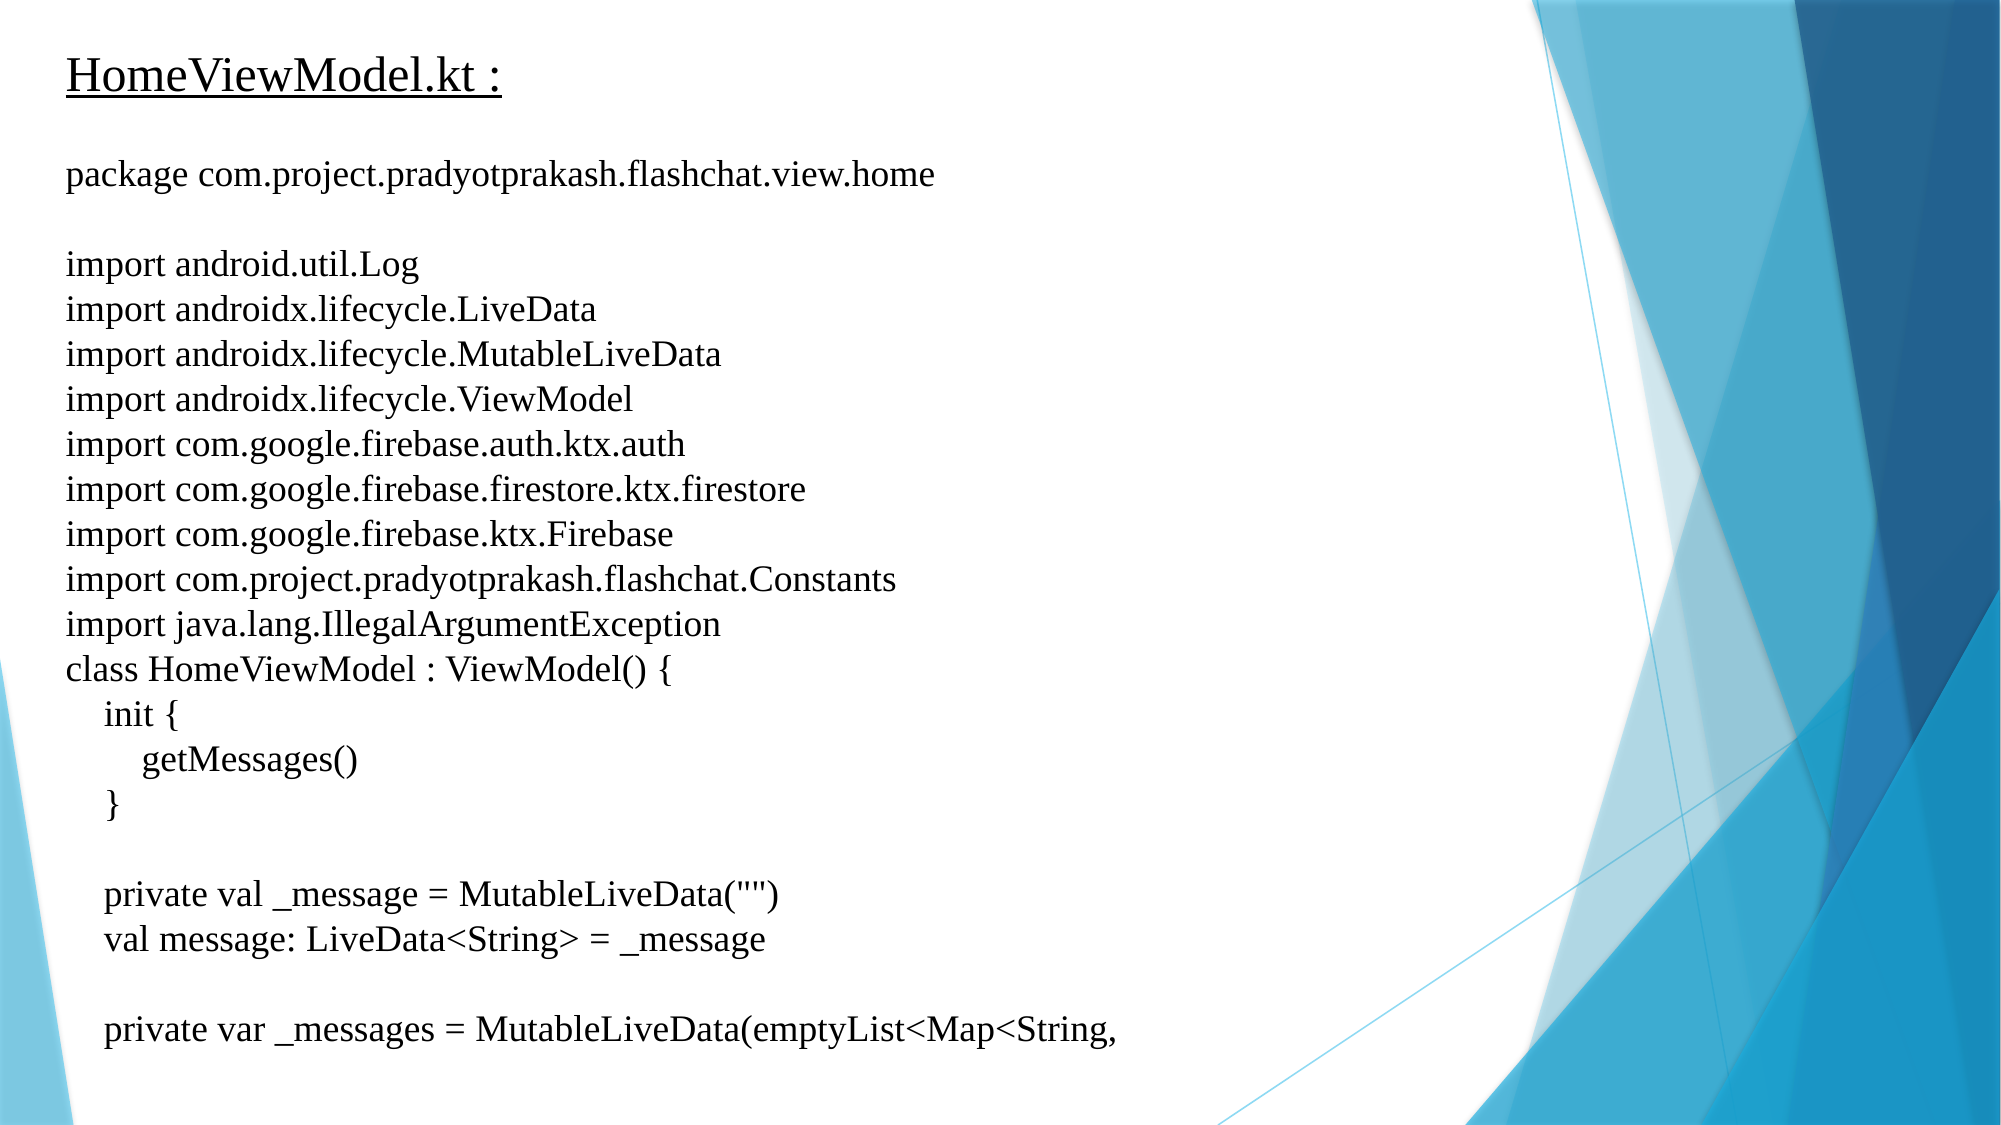

HomeViewModel.kt :
package com.project.pradyotprakash.flashchat.view.home

import android.util.Log
import androidx.lifecycle.LiveData
import androidx.lifecycle.MutableLiveData
import androidx.lifecycle.ViewModel
import com.google.firebase.auth.ktx.auth
import com.google.firebase.firestore.ktx.firestore
import com.google.firebase.ktx.Firebase
import com.project.pradyotprakash.flashchat.Constants
import java.lang.IllegalArgumentException
class HomeViewModel : ViewModel() {
    init {
        getMessages()
    }

    private val _message = MutableLiveData("")
    val message: LiveData<String> = _message

    private var _messages = MutableLiveData(emptyList<Map<String,